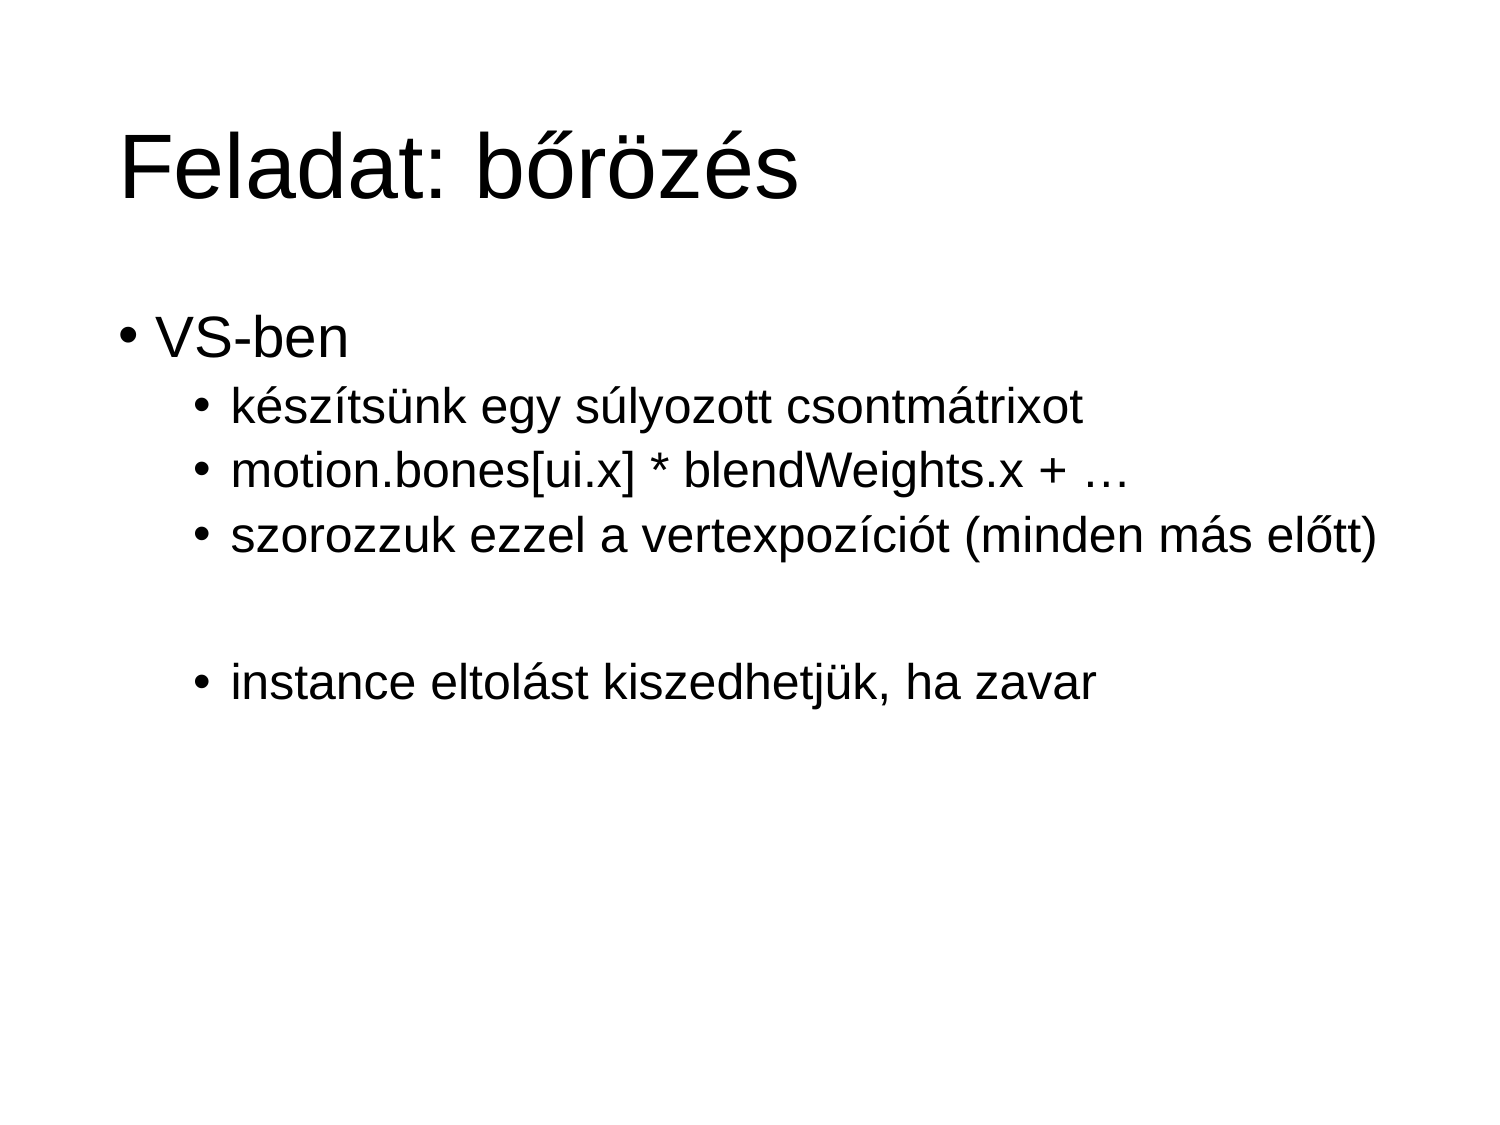

# Feladat: bőrözés
VS-ben
készítsünk egy súlyozott csontmátrixot
motion.bones[ui.x] * blendWeights.x + …
szorozzuk ezzel a vertexpozíciót (minden más előtt)

instance eltolást kiszedhetjük, ha zavar